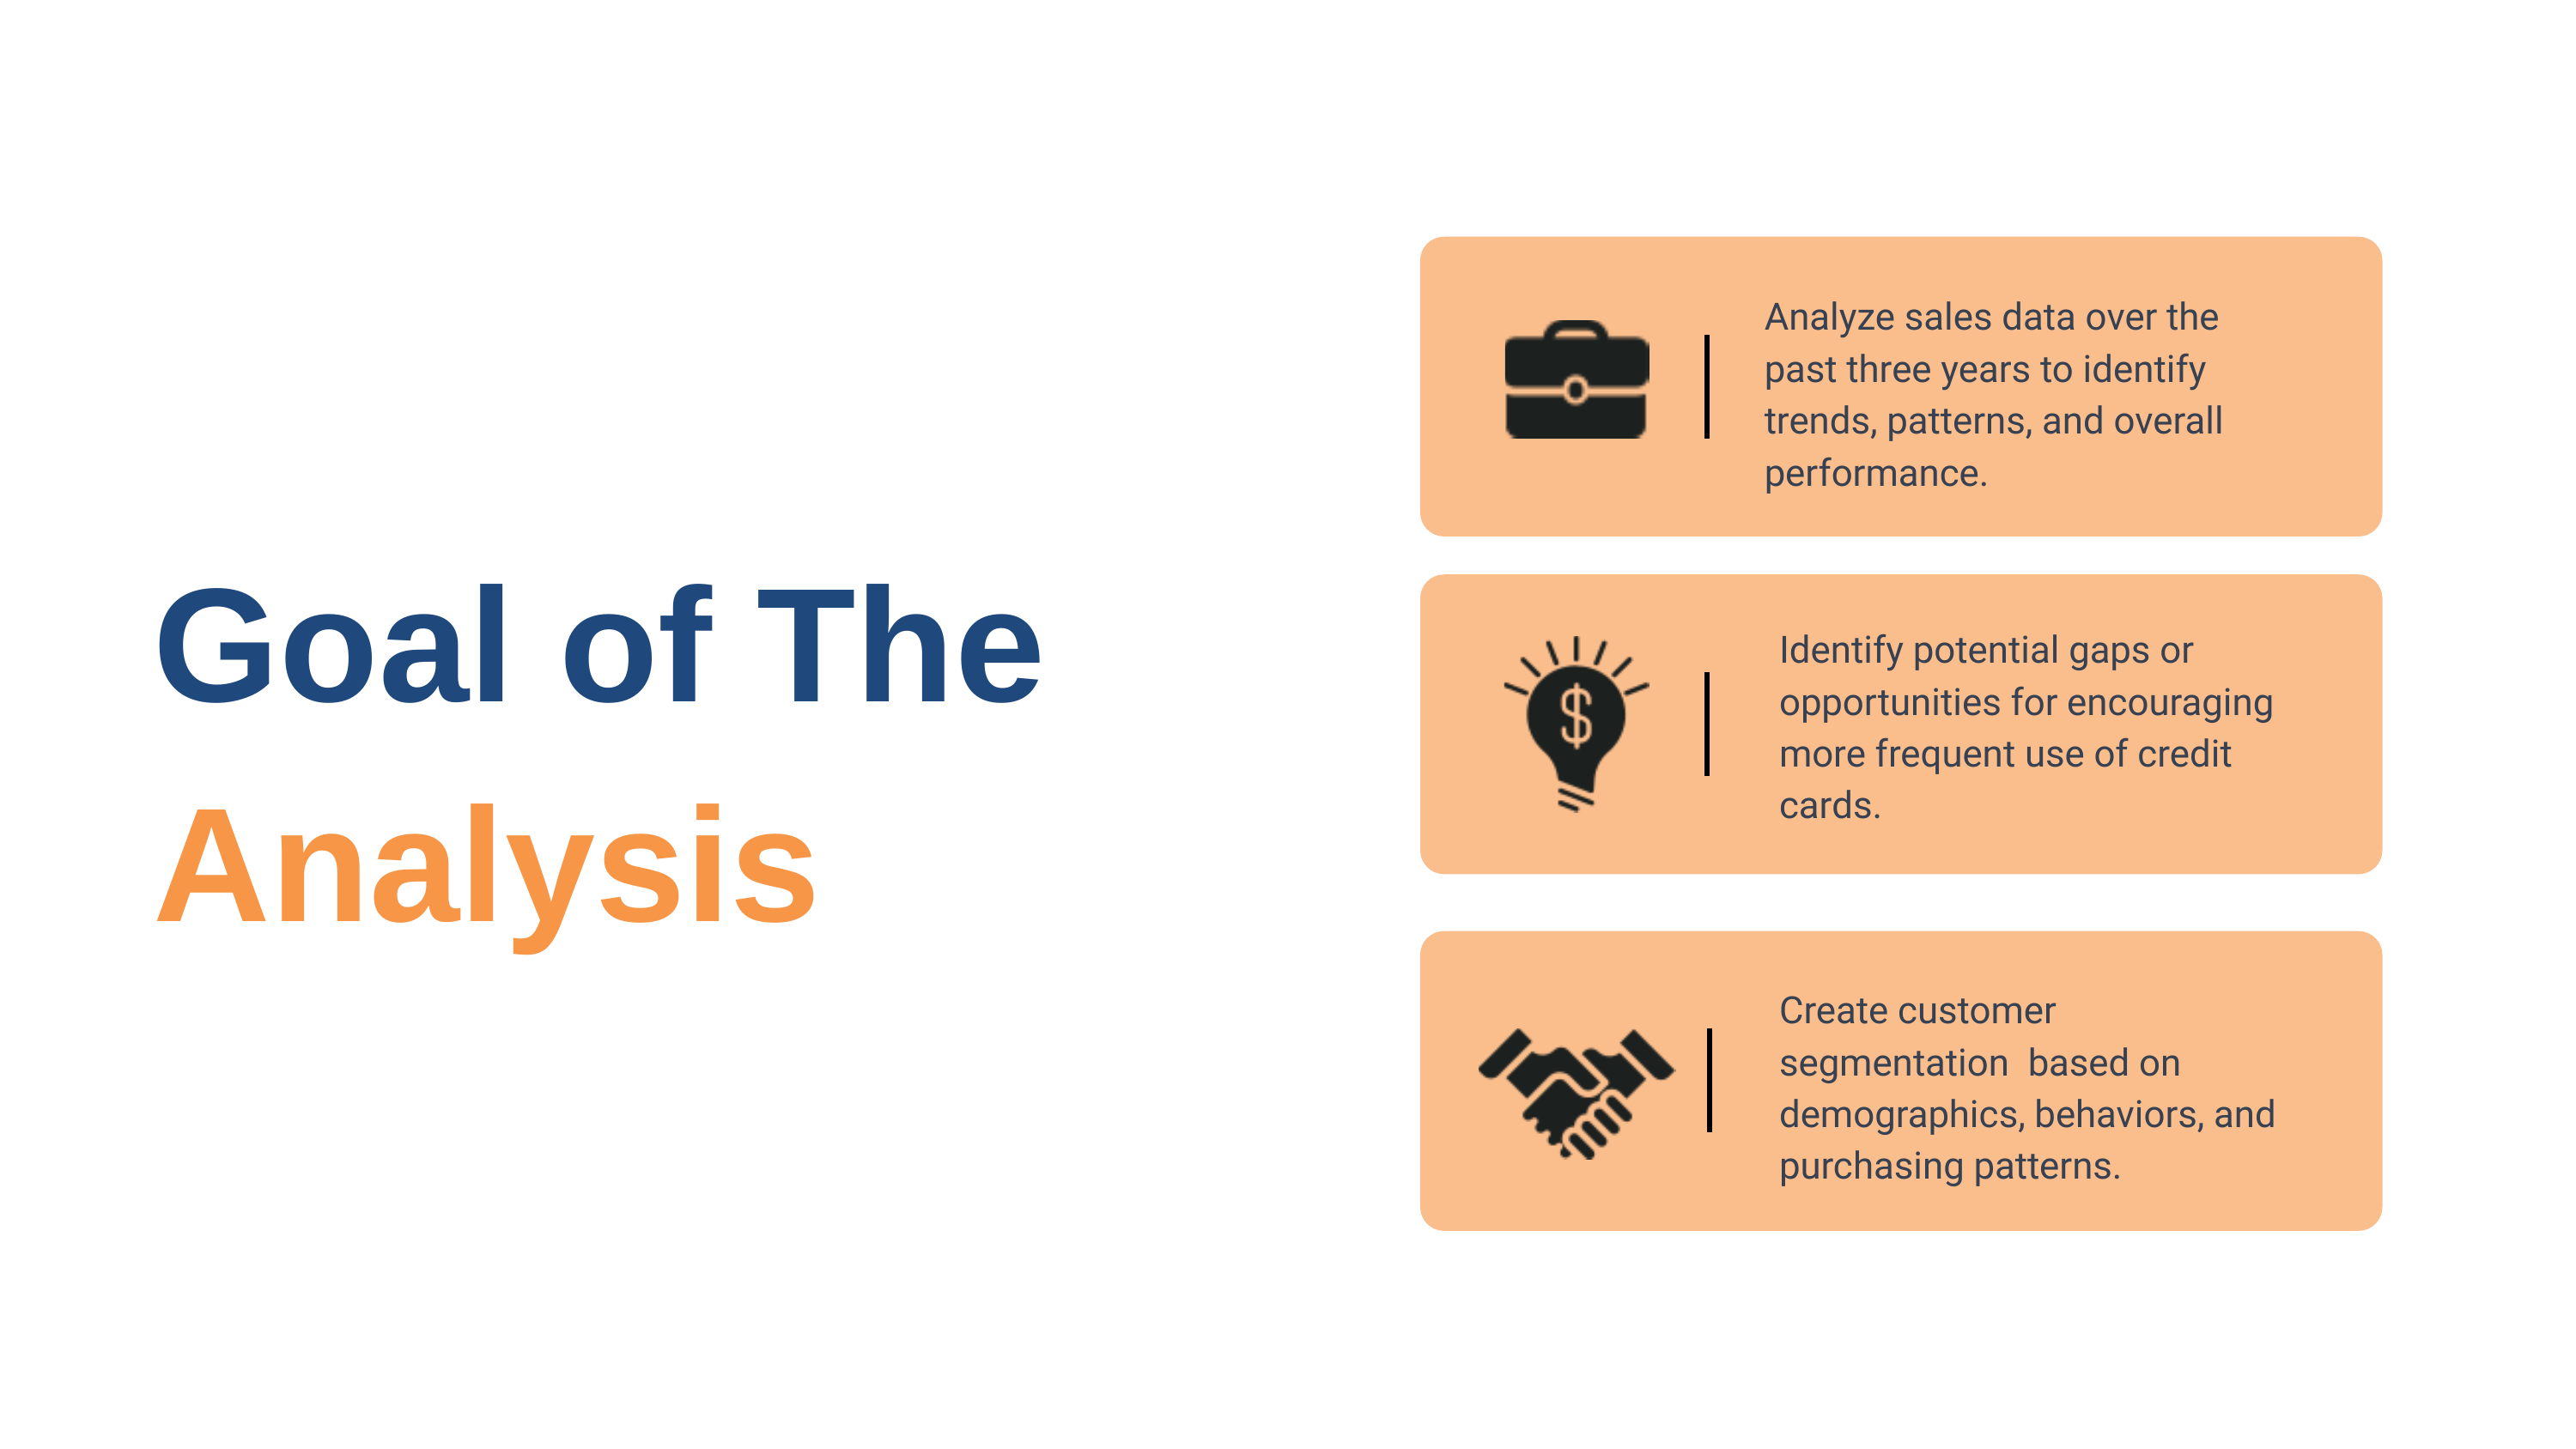

Analyze sales data over the past three years to identify trends, patterns, and overall performance.

Goal of The Analysis

Identify potential gaps or opportunities for encouraging more frequent use of credit cards.

Create customer segmentation  based on demographics, behaviors, and purchasing patterns.